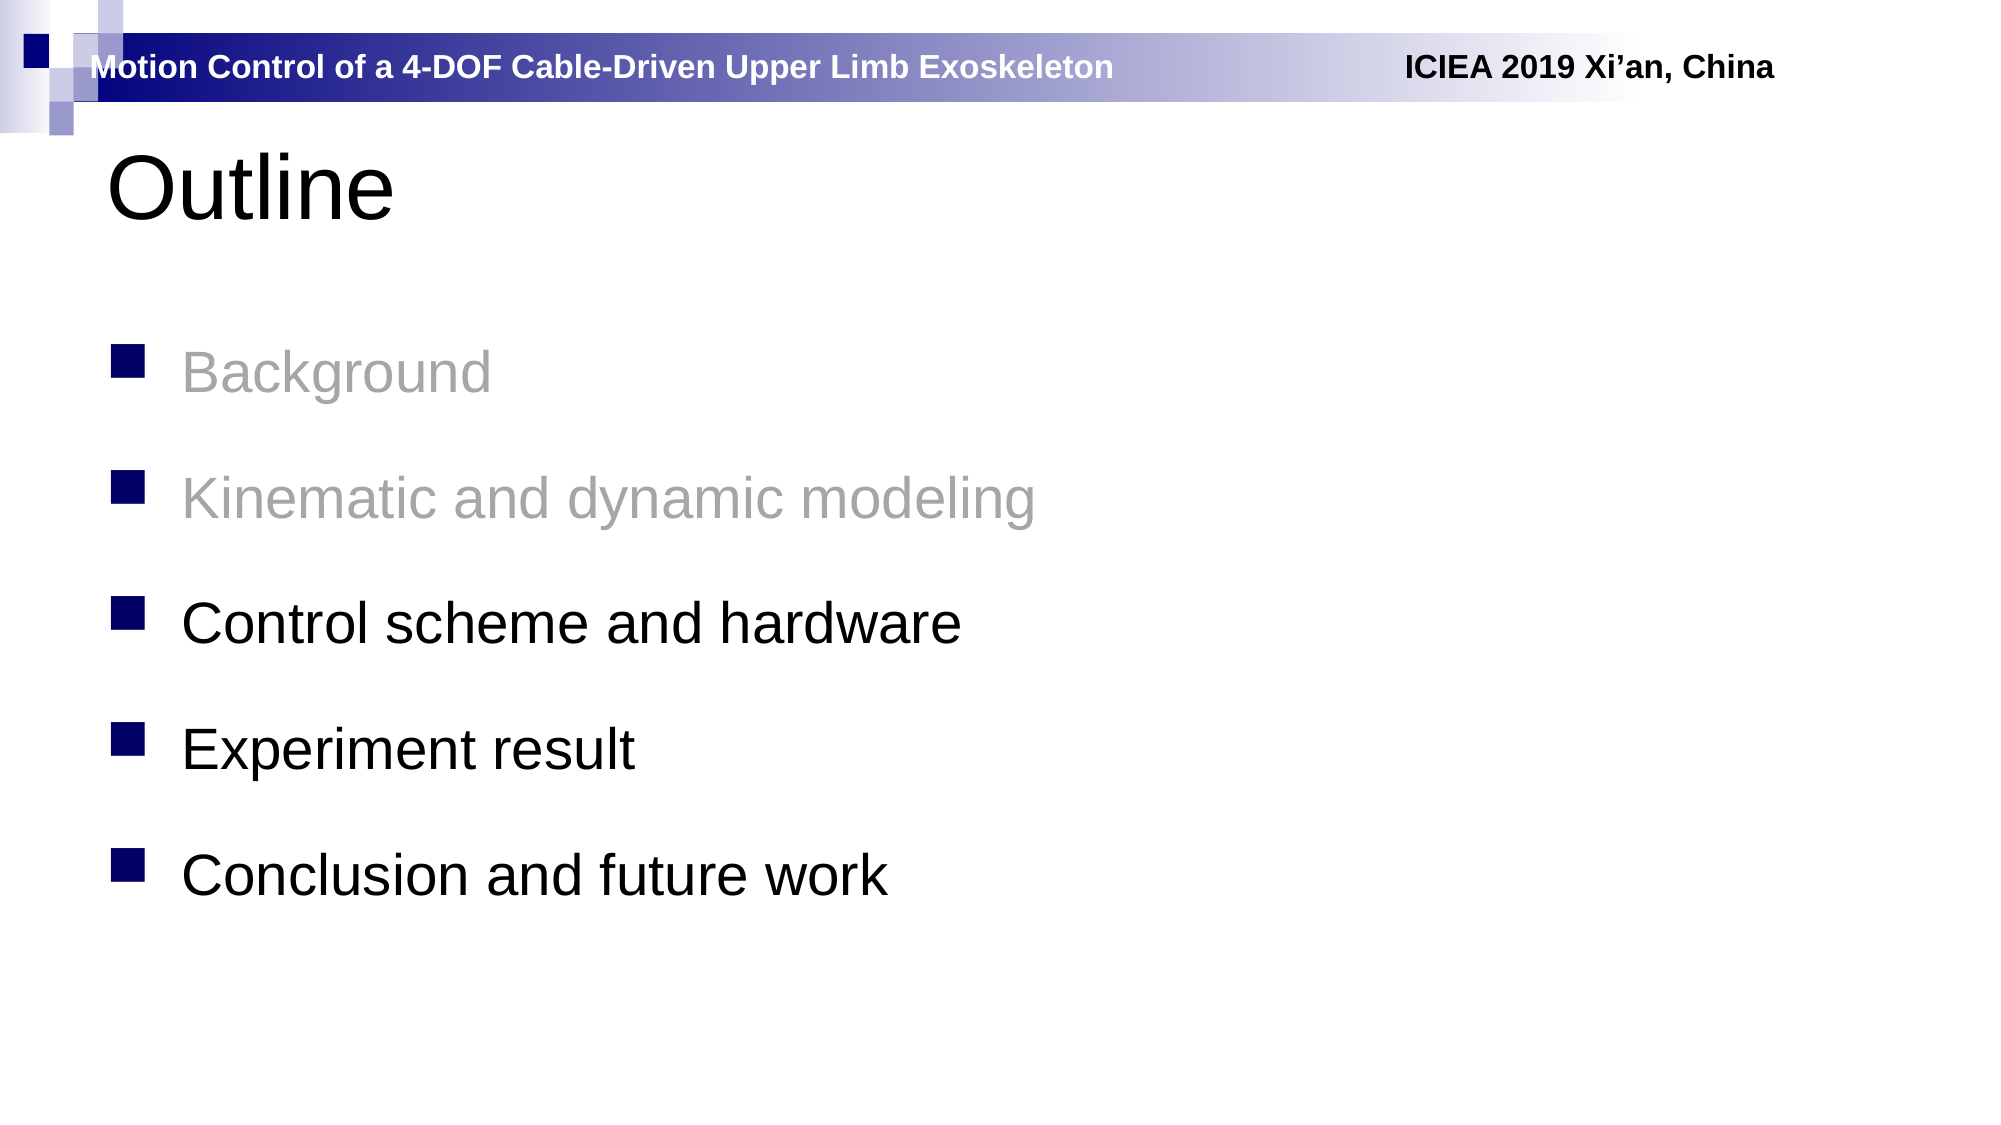

# Outline
Background
Kinematic and dynamic modeling
Control scheme and hardware
Experiment result
Conclusion and future work